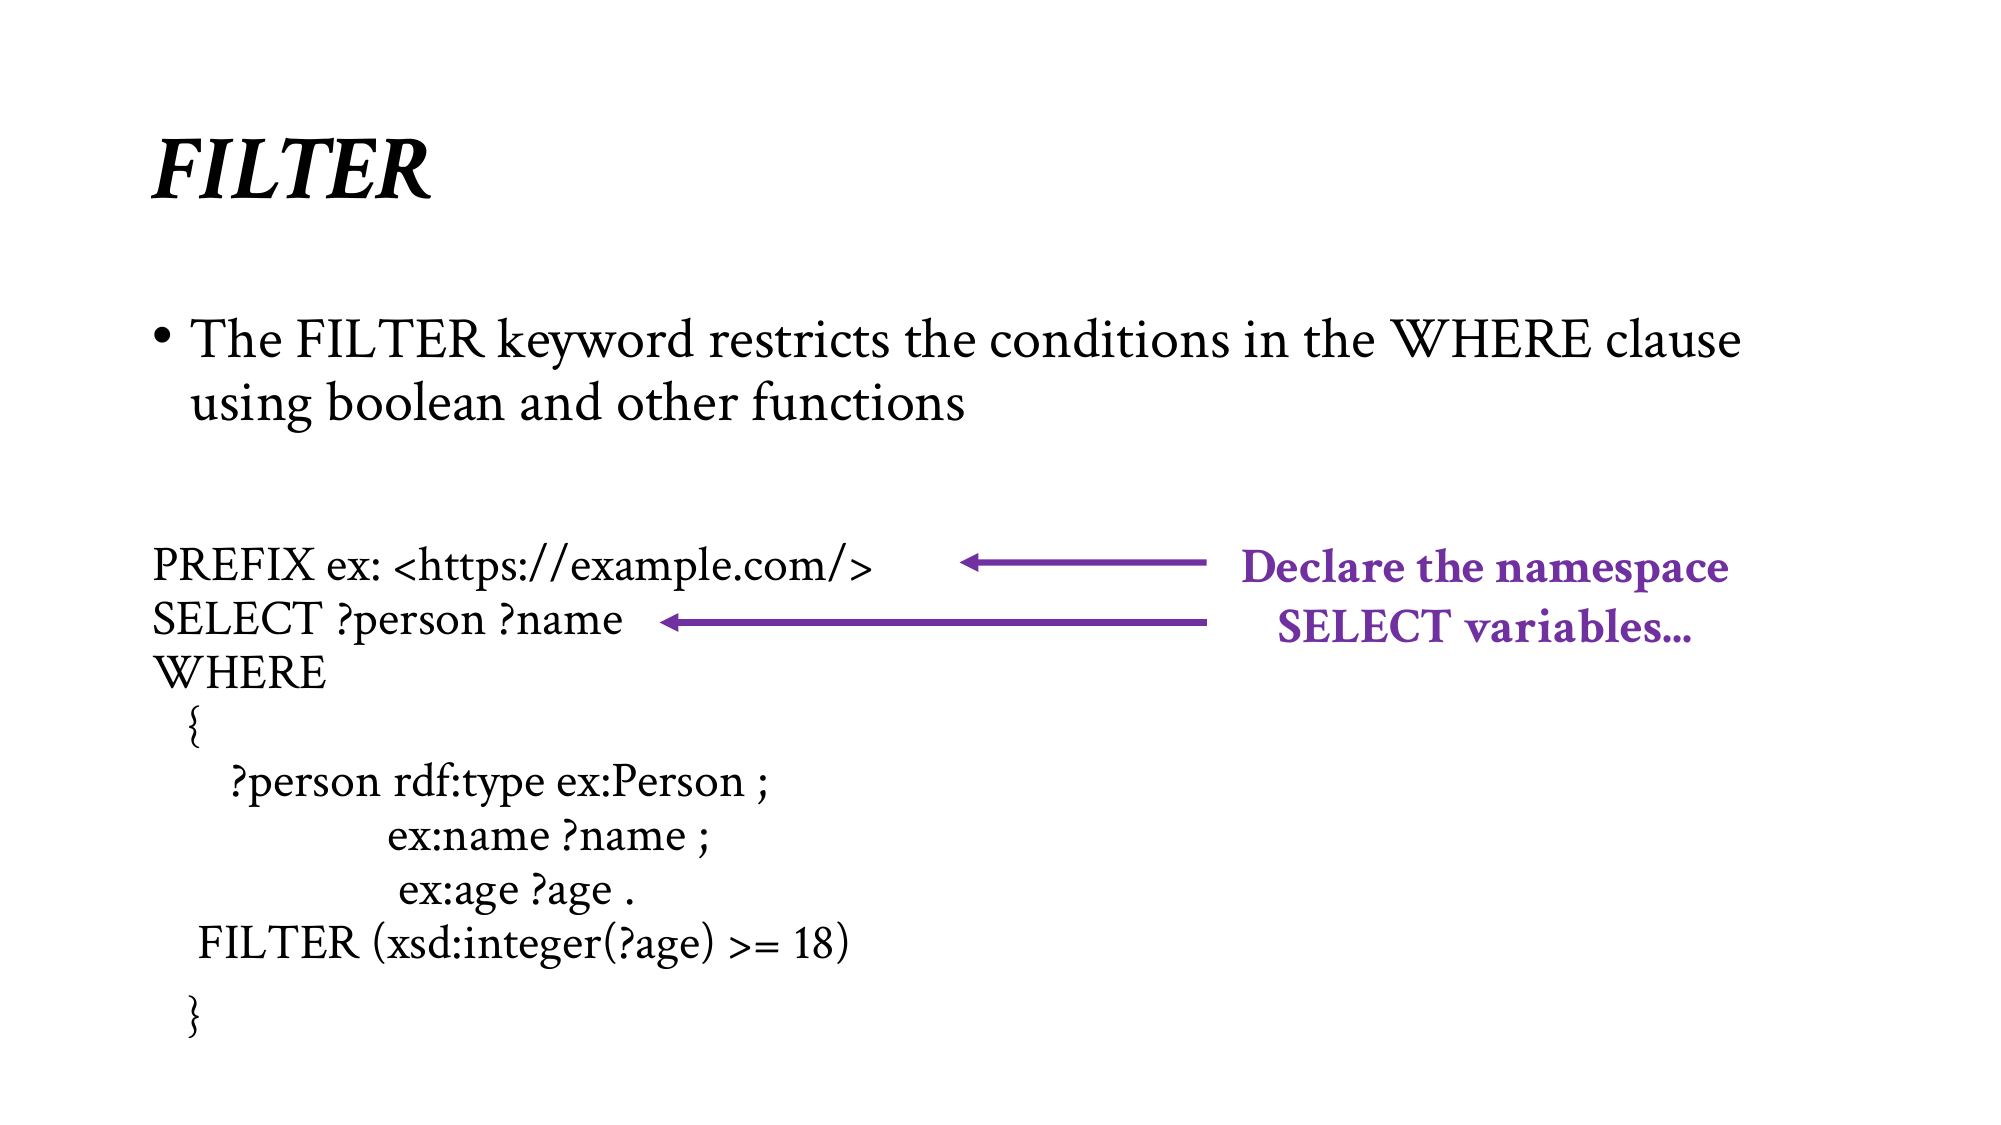

# FILTER
The FILTER keyword restricts the conditions in the WHERE clause using boolean and other functions

PREFIX ex: <https://example.com/>
SELECT ?person ?name
WHERE
   {
       ?person rdf:type ex:Person ;
                     ex:name ?name ;
                      ex:age ?age .
    FILTER (xsd:integer(?age) >= 18)
   }
Declare the namespace
SELECT variables...